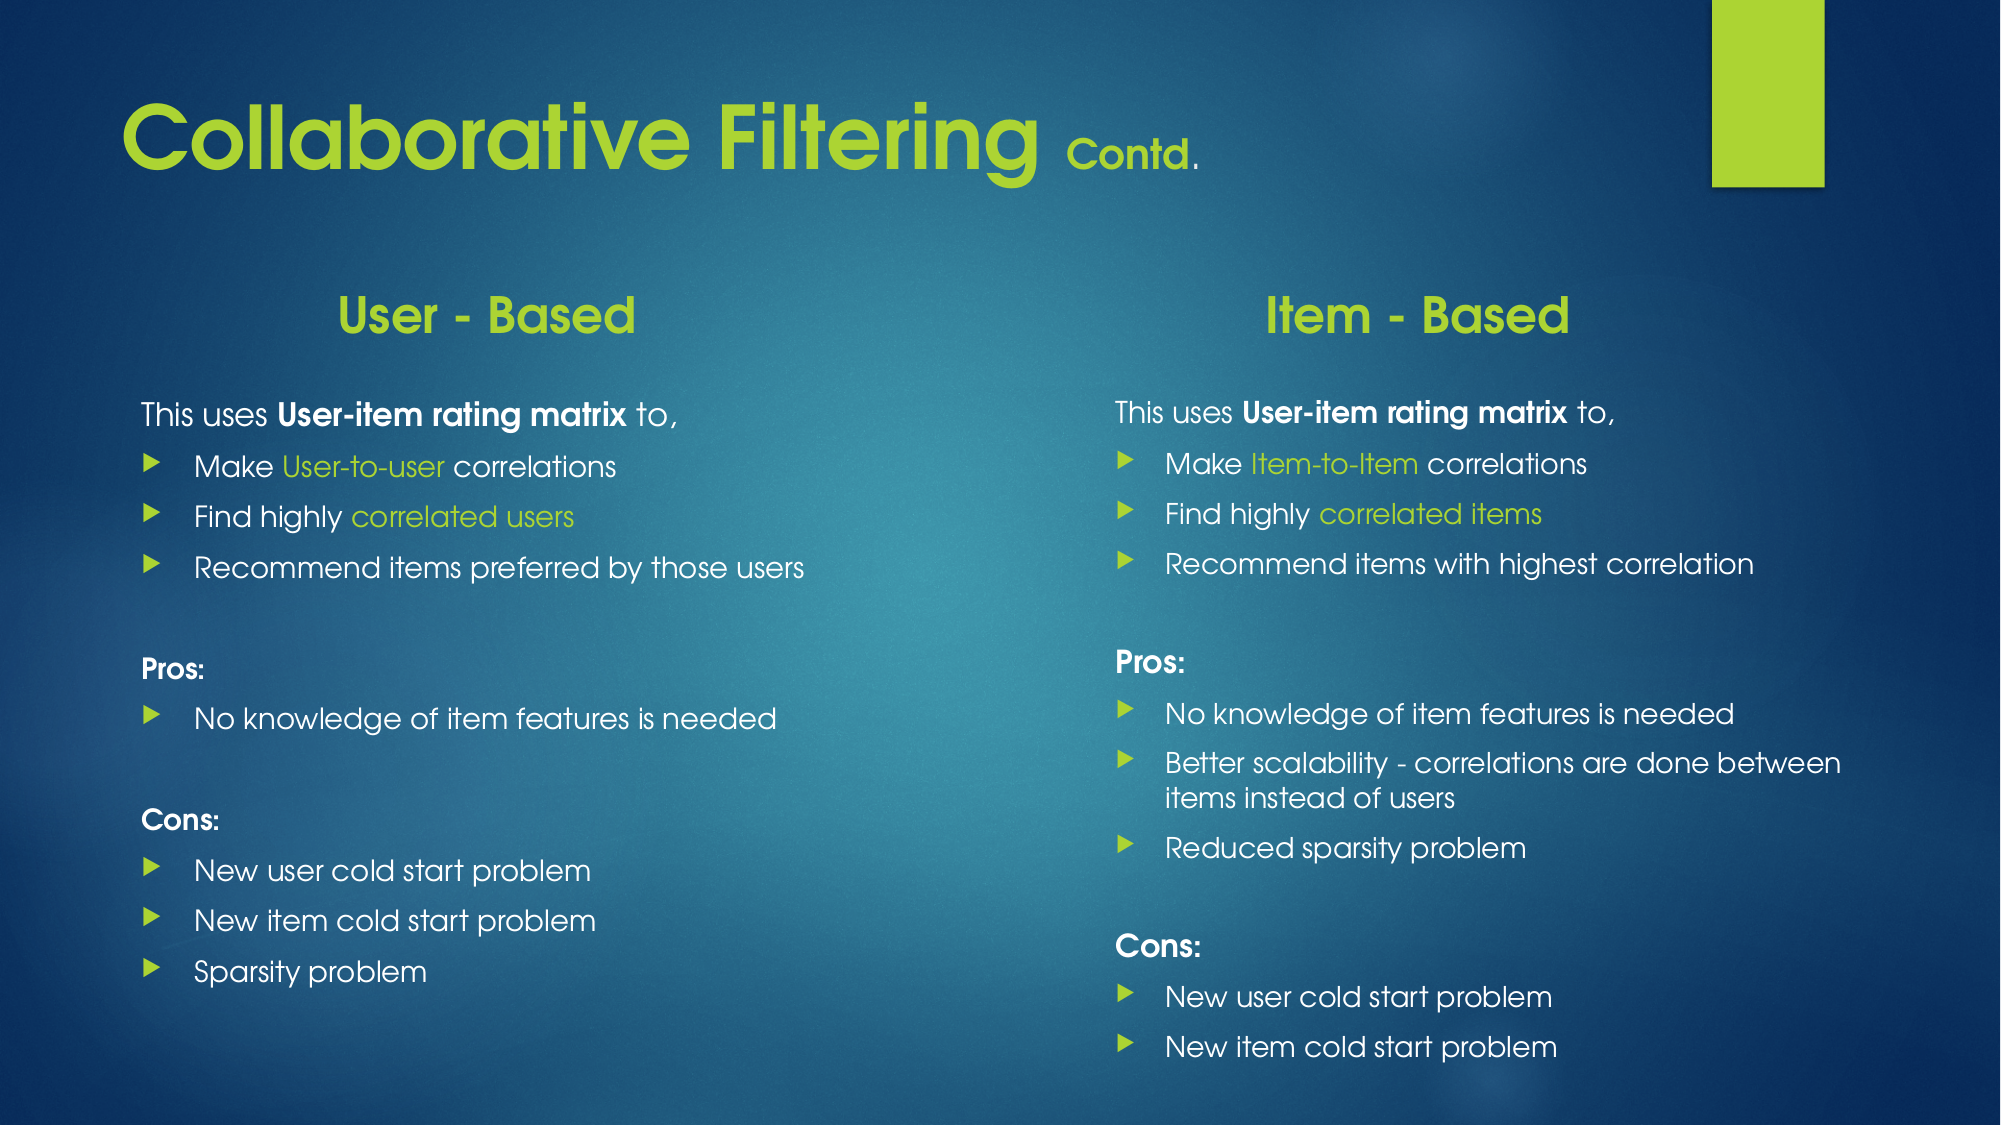

# Collaborative Filtering Contd.
User - Based
Item - Based
This uses User-item rating matrix to,
Make User-to-user correlations
Find highly correlated users
Recommend items preferred by those users

Pros:
No knowledge of item features is needed

Cons:
New user cold start problem
New item cold start problem
Sparsity problem
This uses User-item rating matrix to,
Make Item-to-Item correlations
Find highly correlated items
Recommend items with highest correlation

Pros:
No knowledge of item features is needed
Better scalability - correlations are done between items instead of users
Reduced sparsity problem

Cons:
New user cold start problem
New item cold start problem